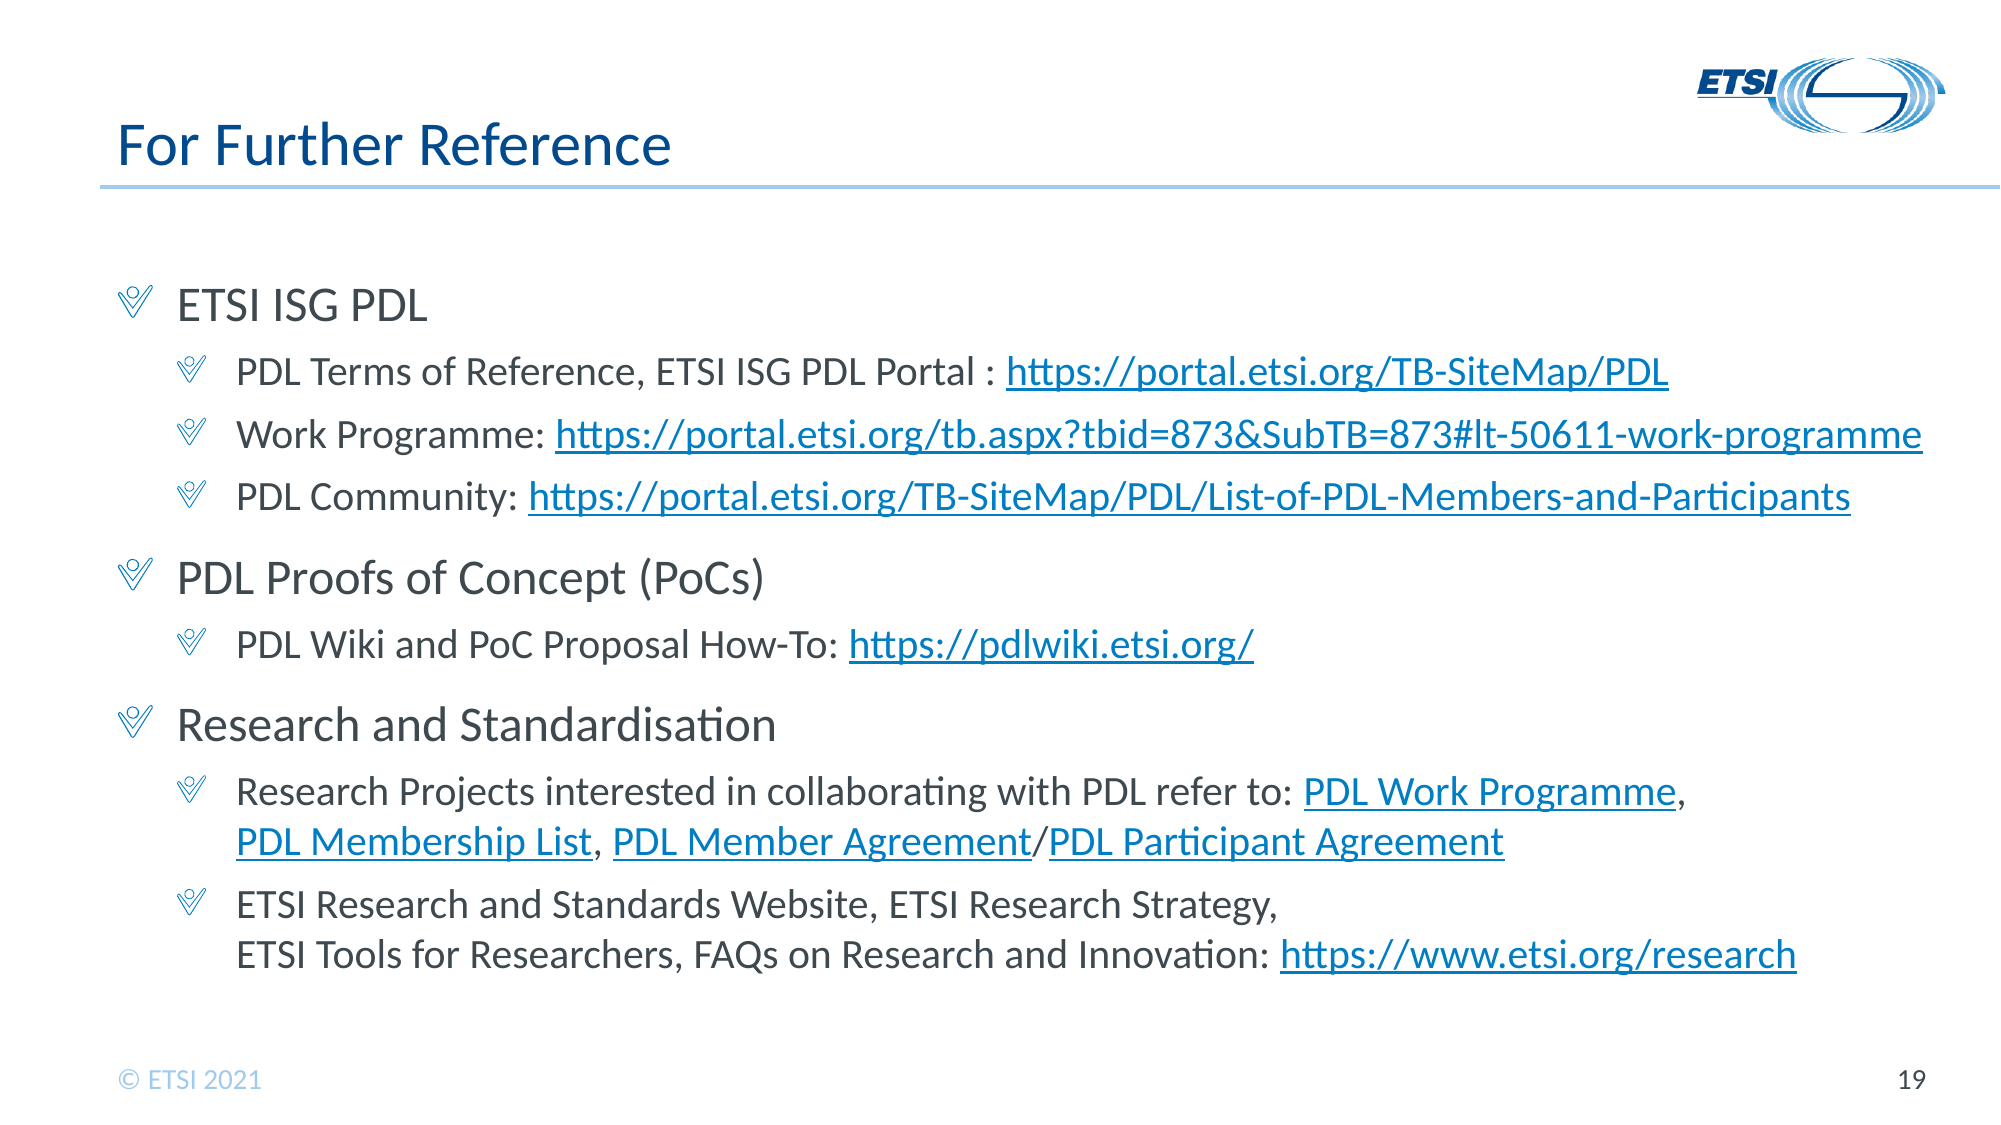

# For Further Reference
ETSI ISG PDL
PDL Terms of Reference, ETSI ISG PDL Portal : https://portal.etsi.org/TB-SiteMap/PDL
Work Programme: https://portal.etsi.org/tb.aspx?tbid=873&SubTB=873#lt-50611-work-programme
PDL Community: https://portal.etsi.org/TB-SiteMap/PDL/List-of-PDL-Members-and-Participants
PDL Proofs of Concept (PoCs)
PDL Wiki and PoC Proposal How-To: https://pdlwiki.etsi.org/
Research and Standardisation
Research Projects interested in collaborating with PDL refer to: PDL Work Programme,
PDL Membership List, PDL Member Agreement/PDL Participant Agreement
ETSI Research and Standards Website, ETSI Research Strategy,
ETSI Tools for Researchers, FAQs on Research and Innovation: https://www.etsi.org/research